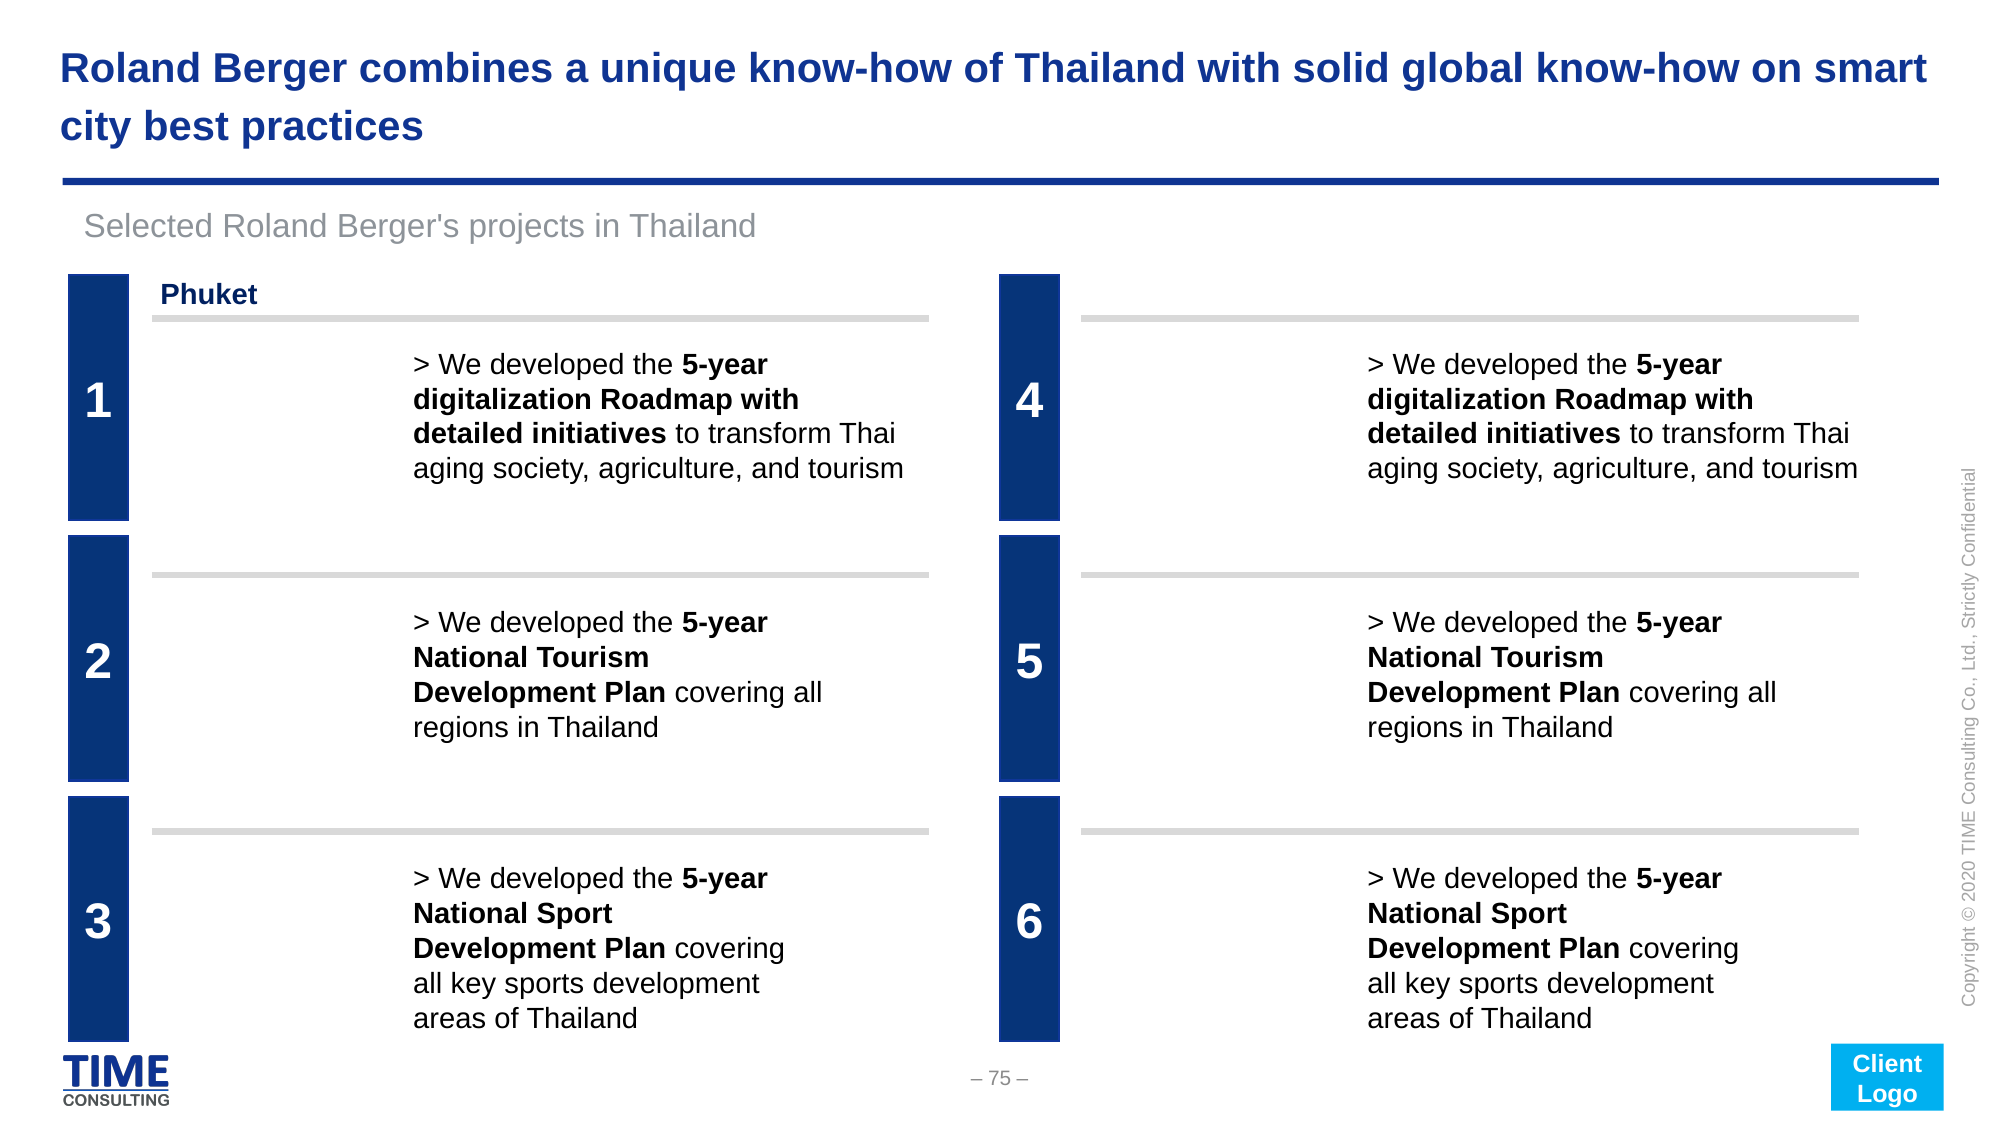

# Roland Berger combines a unique know-how of Thailand with solid global know-how on smart city best practices
Selected Roland Berger's projects in Thailand
Phuket
1
4
> We developed the 5-year
digitalization Roadmap with detailed initiatives to transform Thai aging society, agriculture, and tourism
> We developed the 5-year
digitalization Roadmap with detailed initiatives to transform Thai aging society, agriculture, and tourism
2
5
> We developed the 5-year
National Tourism
Development Plan covering all regions in Thailand
> We developed the 5-year
National Tourism
Development Plan covering all regions in Thailand
3
6
> We developed the 5-year
National Sport
Development Plan covering
all key sports development
areas of Thailand
> We developed the 5-year
National Sport
Development Plan covering
all key sports development
areas of Thailand
Client Logo